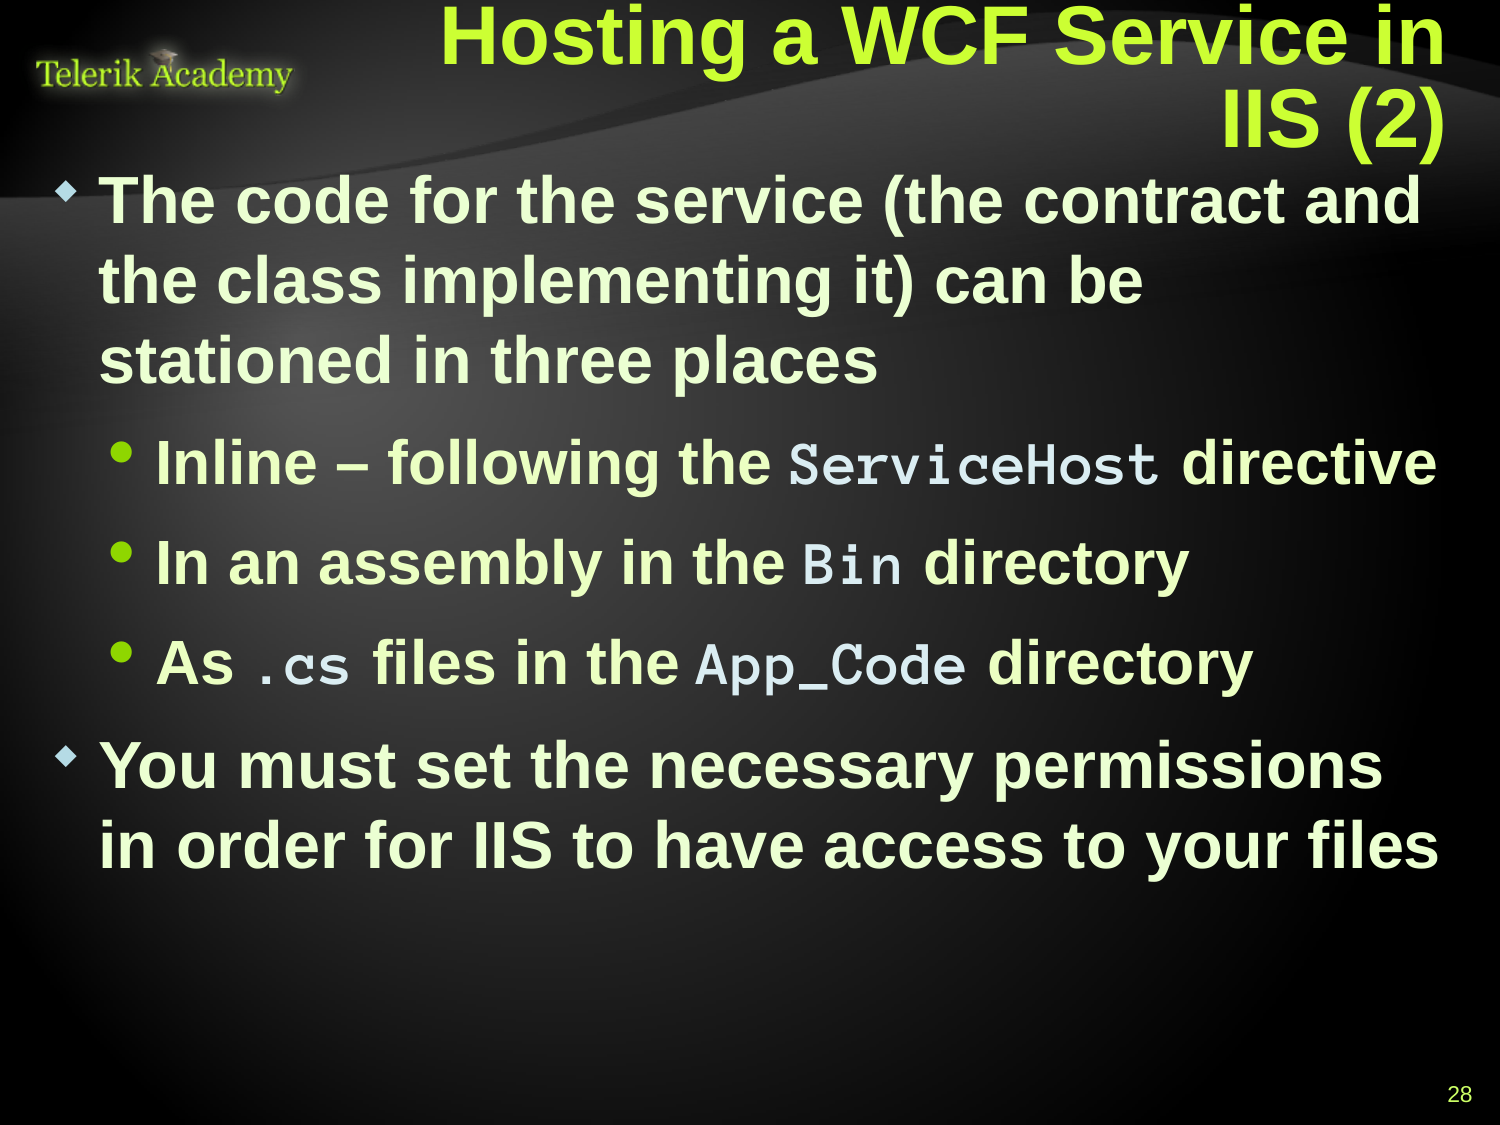

# Hosting a WCF Service in IIS (2)
The code for the service (the contract and the class implementing it) can be stationed in three places
Inline – following the ServiceHost directive
In an assembly in the Bin directory
As .cs files in the App_Code directory
You must set the necessary permissions in order for IIS to have access to your files
28